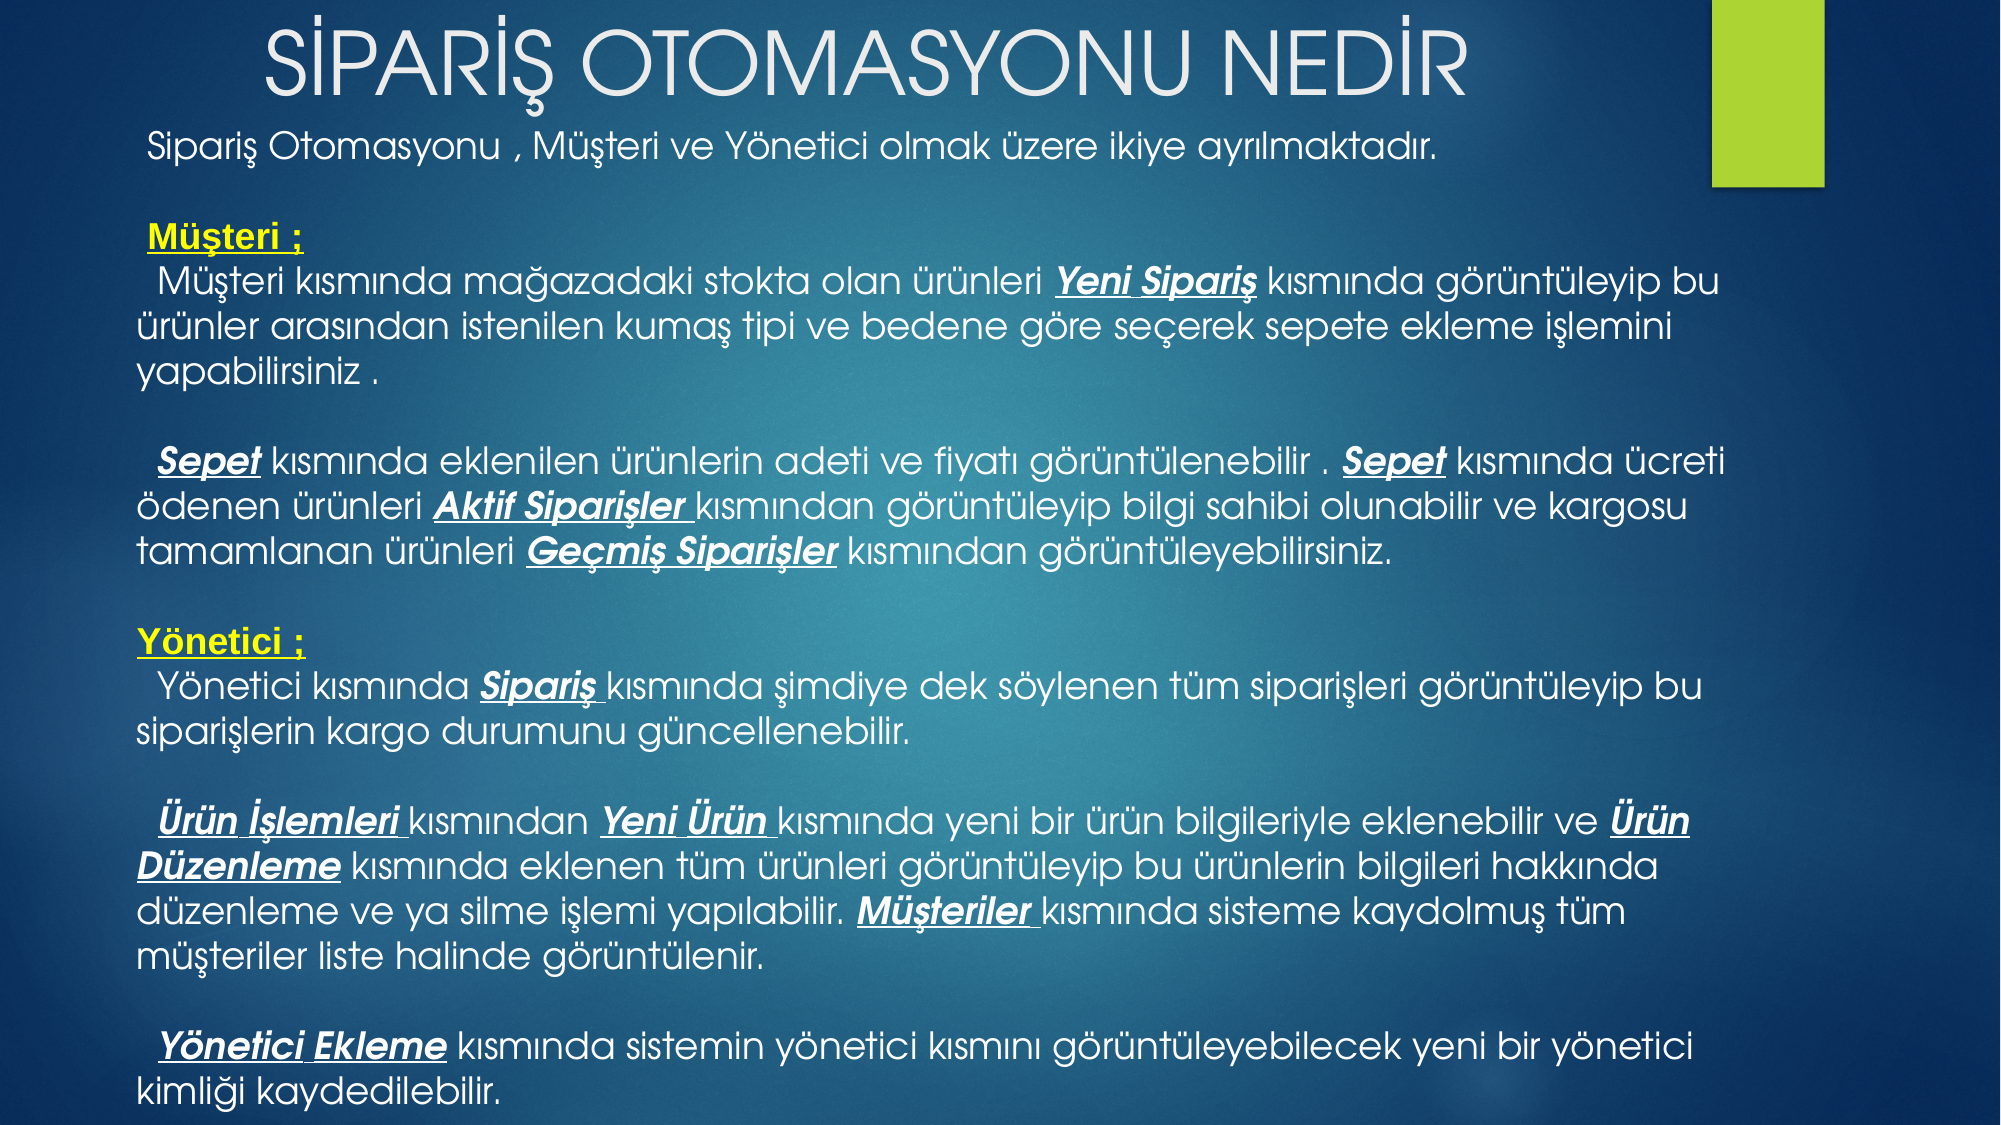

# SİPARİŞ OTOMASYONU NEDİR
 Sipariş Otomasyonu , Müşteri ve Yönetici olmak üzere ikiye ayrılmaktadır.

 Müşteri ;
  Müşteri kısmında mağazadaki stokta olan ürünleri Yeni Sipariş kısmında görüntüleyip bu ürünler arasından istenilen kumaş tipi ve bedene göre seçerek sepete ekleme işlemini yapabilirsiniz .

  Sepet kısmında eklenilen ürünlerin adeti ve fiyatı görüntülenebilir . Sepet kısmında ücreti ödenen ürünleri Aktif Siparişler kısmından görüntüleyip bilgi sahibi olunabilir ve kargosu tamamlanan ürünleri Geçmiş Siparişler kısmından görüntüleyebilirsiniz.

Yönetici ;
  Yönetici kısmında Sipariş kısmında şimdiye dek söylenen tüm siparişleri görüntüleyip bu siparişlerin kargo durumunu güncellenebilir.

  Ürün İşlemleri kısmından Yeni Ürün kısmında yeni bir ürün bilgileriyle eklenebilir ve Ürün Düzenleme kısmında eklenen tüm ürünleri görüntüleyip bu ürünlerin bilgileri hakkında düzenleme ve ya silme işlemi yapılabilir. Müşteriler kısmında sisteme kaydolmuş tüm müşteriler liste halinde görüntülenir.

  Yönetici Ekleme kısmında sistemin yönetici kısmını görüntüleyebilecek yeni bir yönetici kimliği kaydedilebilir.